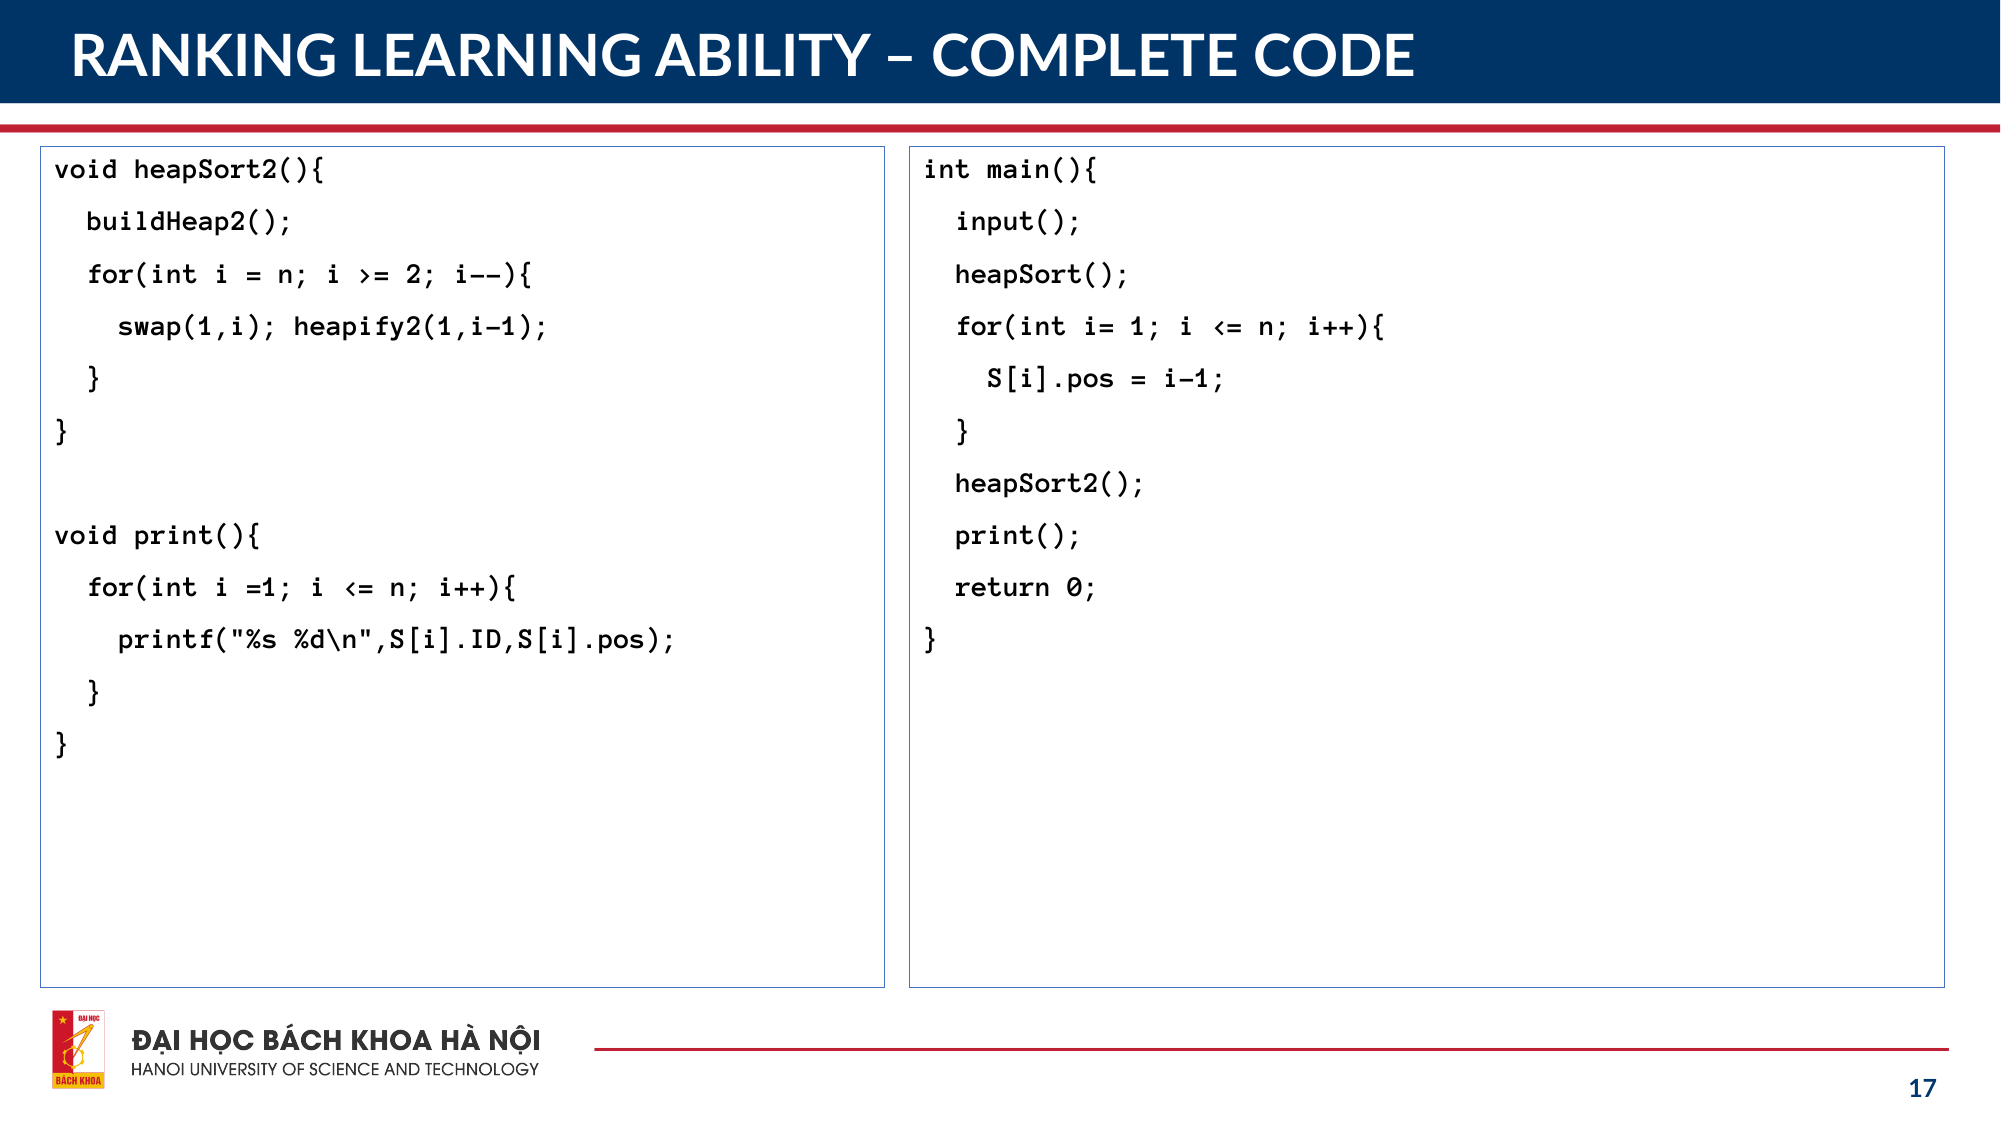

# RANKING LEARNING ABILITY – COMPLETE CODE
void heapSort2(){
  buildHeap2();
  for(int i = n; i >= 2; i--){
    swap(1,i); heapify2(1,i-1);
  }
}

void print(){
  for(int i =1; i <= n; i++){
    printf("%s %d\n",S[i].ID,S[i].pos);
  }
}
int main(){
  input();
  heapSort();
  for(int i= 1; i <= n; i++){
    S[i].pos = i-1;
  }
  heapSort2();
  print();
  return 0;
}
17